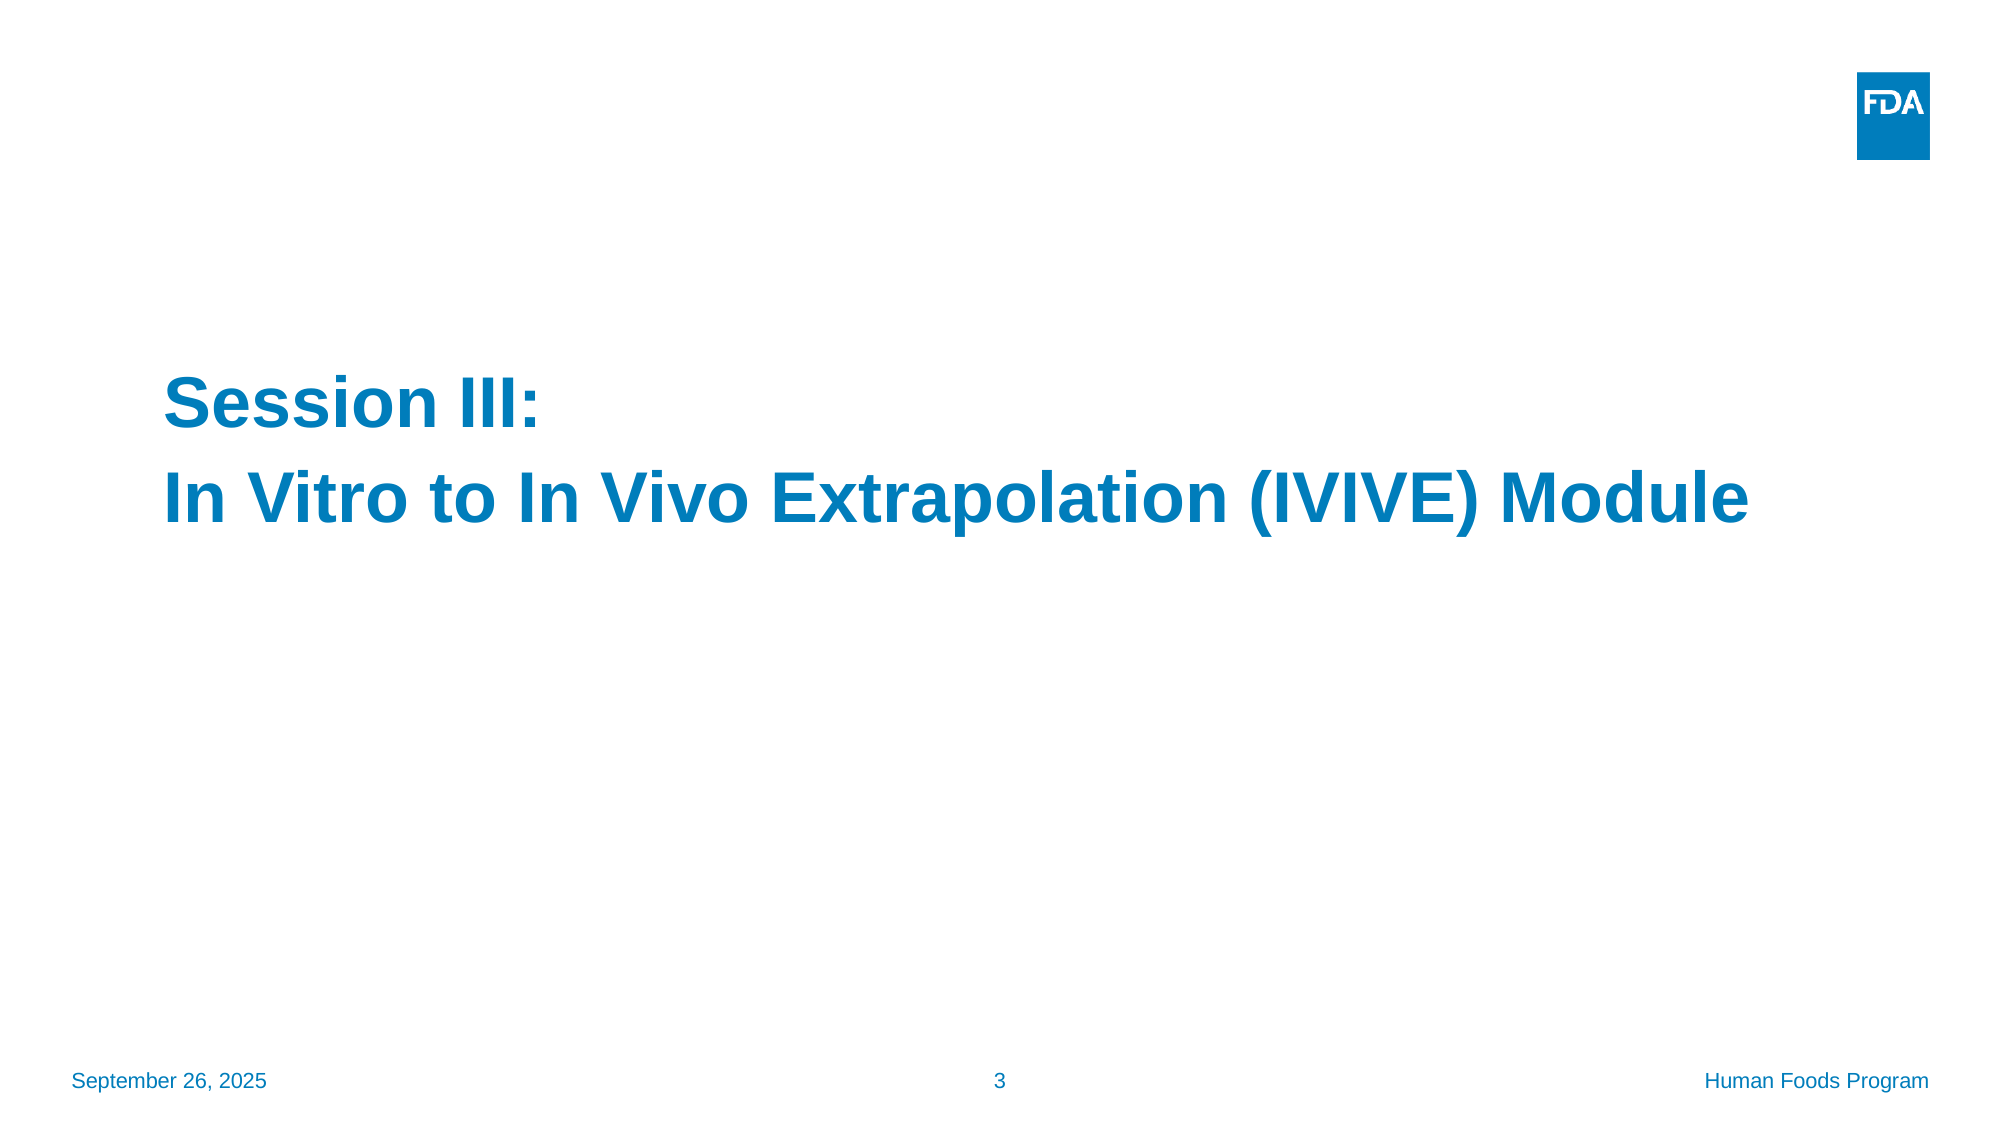

# Session III: In Vitro to In Vivo Extrapolation (IVIVE) Module
September 26, 2025
3
Human Foods Program